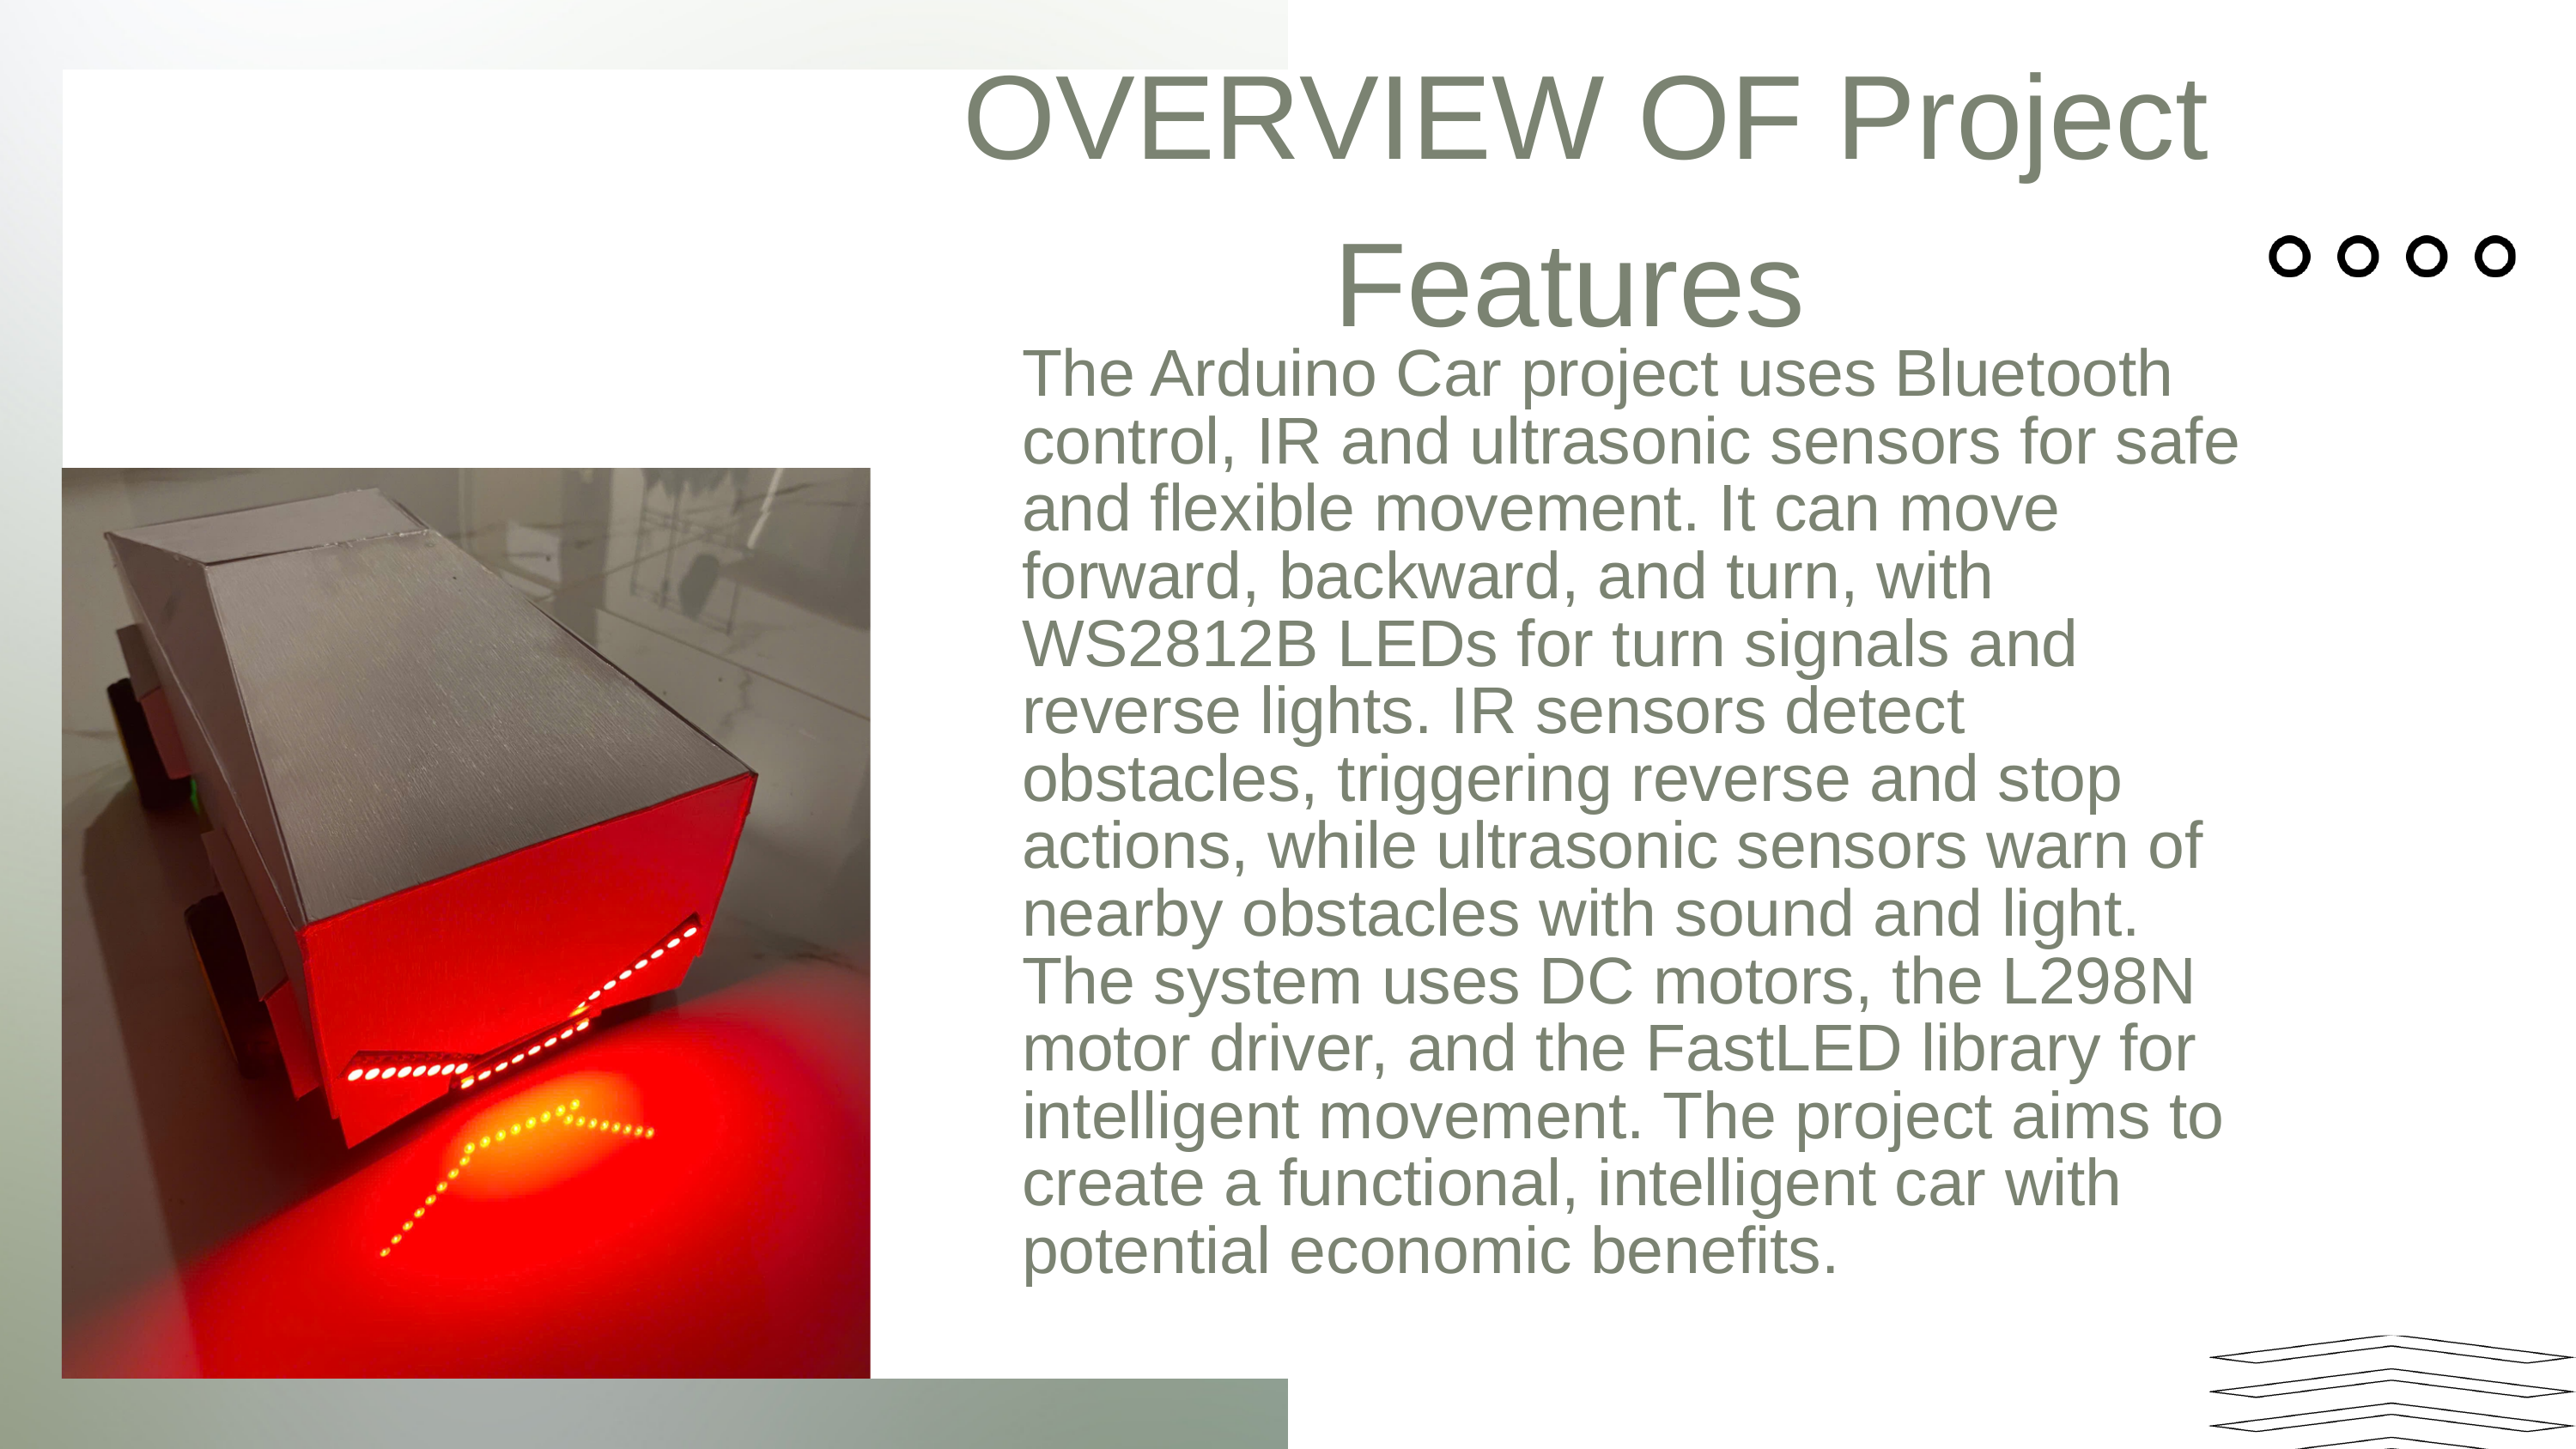

OVERVIEW OF Project Features

The Arduino Car project uses Bluetooth control, IR and ultrasonic sensors for safe and flexible movement. It can move forward, backward, and turn, with WS2812B LEDs for turn signals and reverse lights. IR sensors detect obstacles, triggering reverse and stop actions, while ultrasonic sensors warn of nearby obstacles with sound and light. The system uses DC motors, the L298N motor driver, and the FastLED library for intelligent movement. The project aims to create a functional, intelligent car with potential economic benefits.